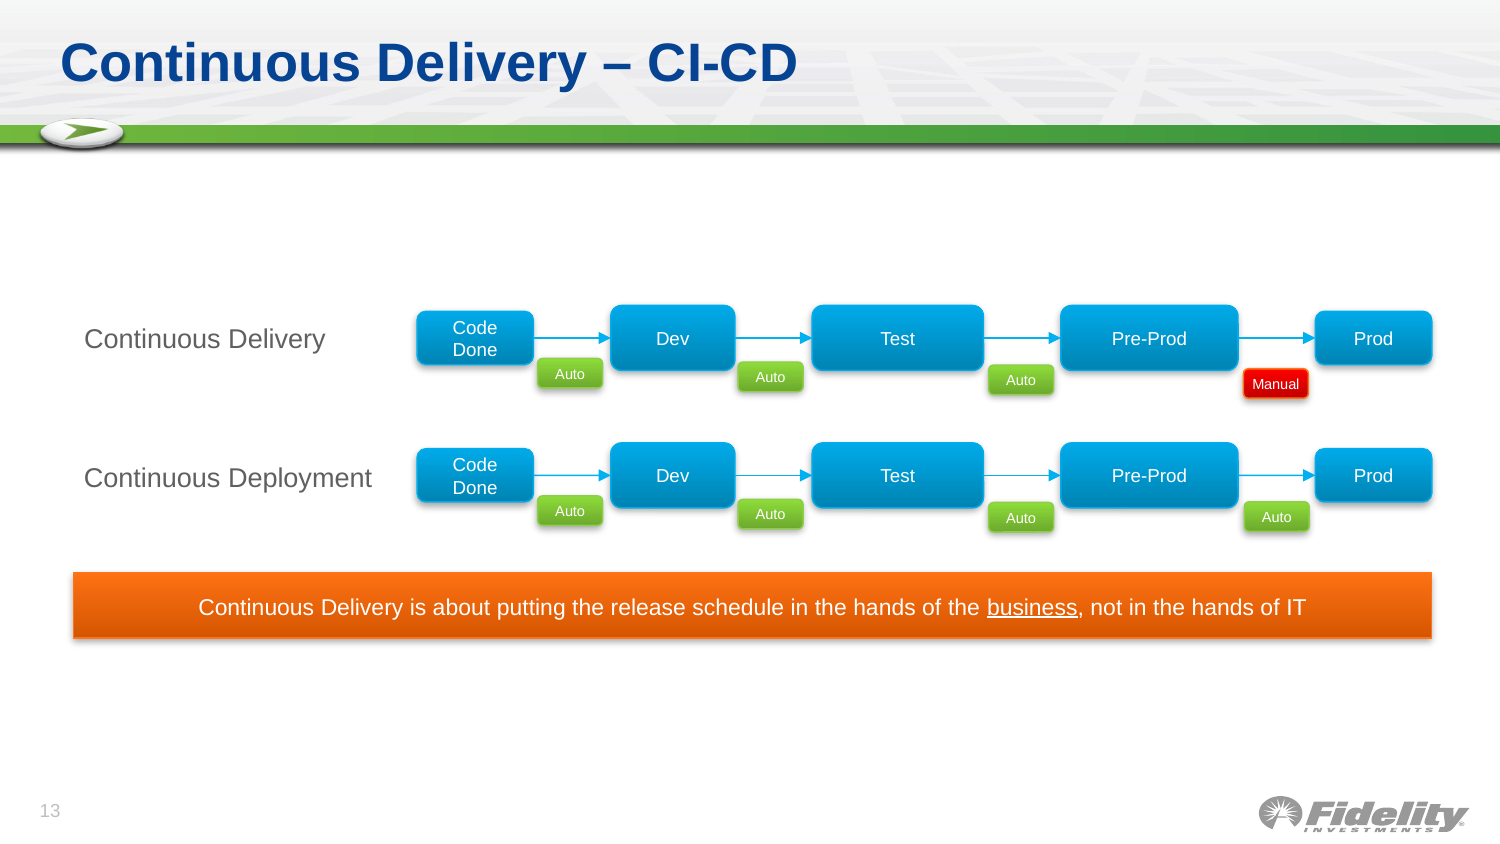

# Continuous Delivery – CI-CD
Dev
Test
Pre-Prod
Code Done
Prod
Continuous Delivery
Auto
Auto
Auto
Manual
Dev
Test
Pre-Prod
Code Done
Prod
Continuous Deployment
Auto
Auto
Auto
Auto
Continuous Delivery is about putting the release schedule in the hands of the business, not in the hands of IT